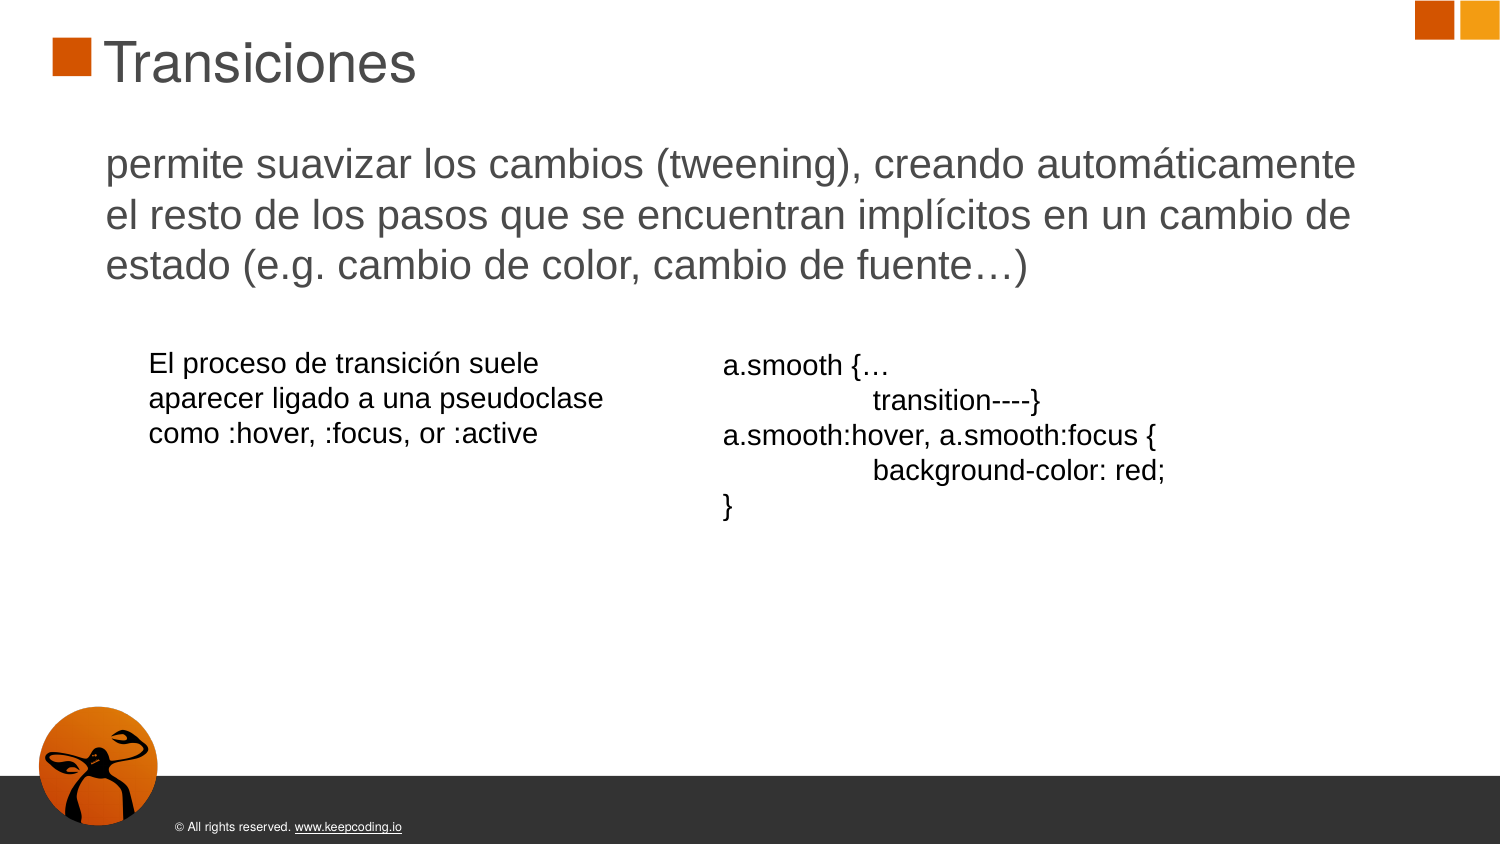

# Transiciones
permite suavizar los cambios (tweening), creando automáticamente el resto de los pasos que se encuentran implícitos en un cambio de estado (e.g. cambio de color, cambio de fuente…)
El proceso de transición suele aparecer ligado a una pseudoclase como :hover, :focus, or :active
a.smooth {…
	transition----}
a.smooth:hover, a.smooth:focus {
	background-color: red;
}